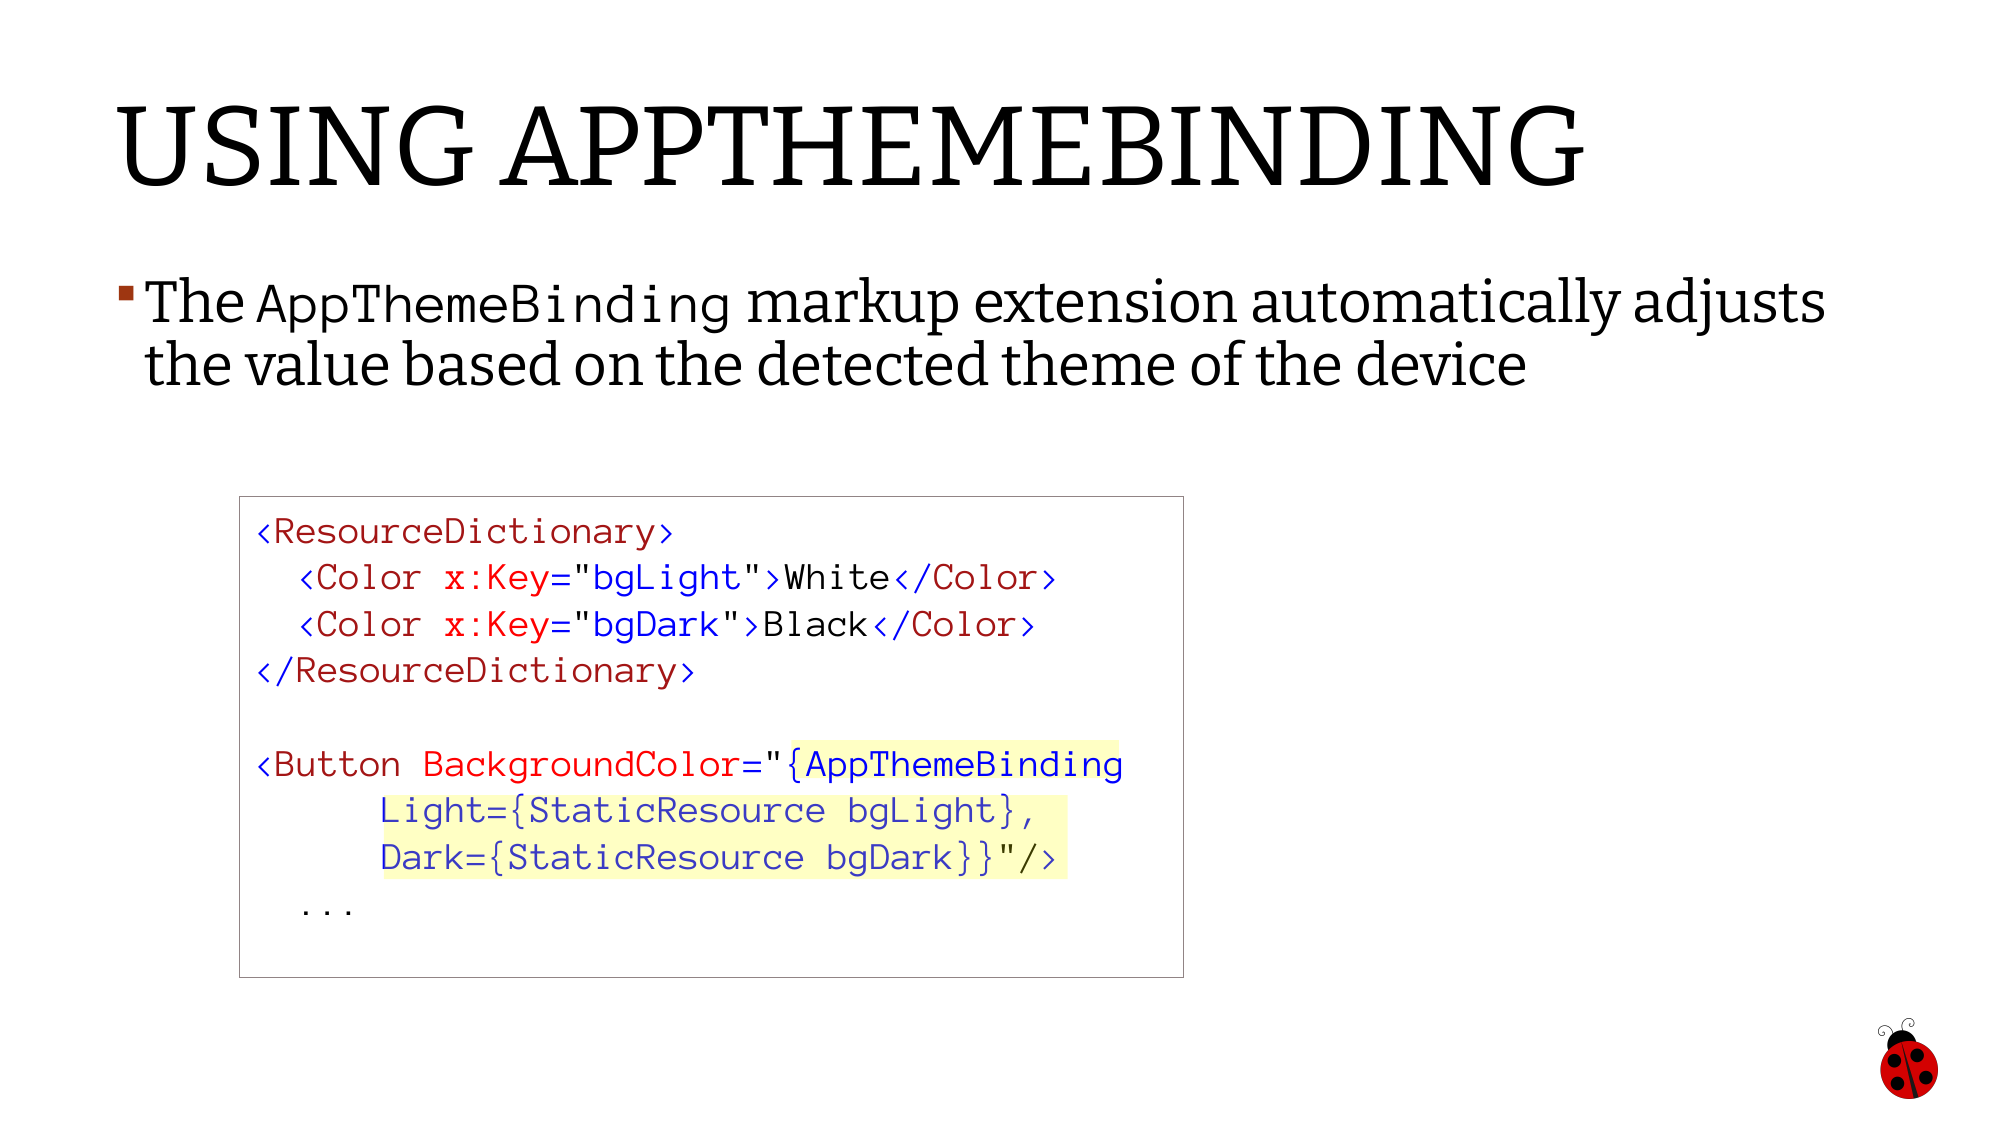

# Using AppThemeBinding
The AppThemeBinding markup extension automatically adjusts the value based on the detected theme of the device
<ResourceDictionary>
  <Color x:Key="bgLight">White</Color>
  <Color x:Key="bgDark">Black</Color>
</ResourceDictionary>

<Button BackgroundColor="{AppThemeBinding
      Light={StaticResource bgLight},
      Dark={StaticResource bgDark}}"/>
  ...